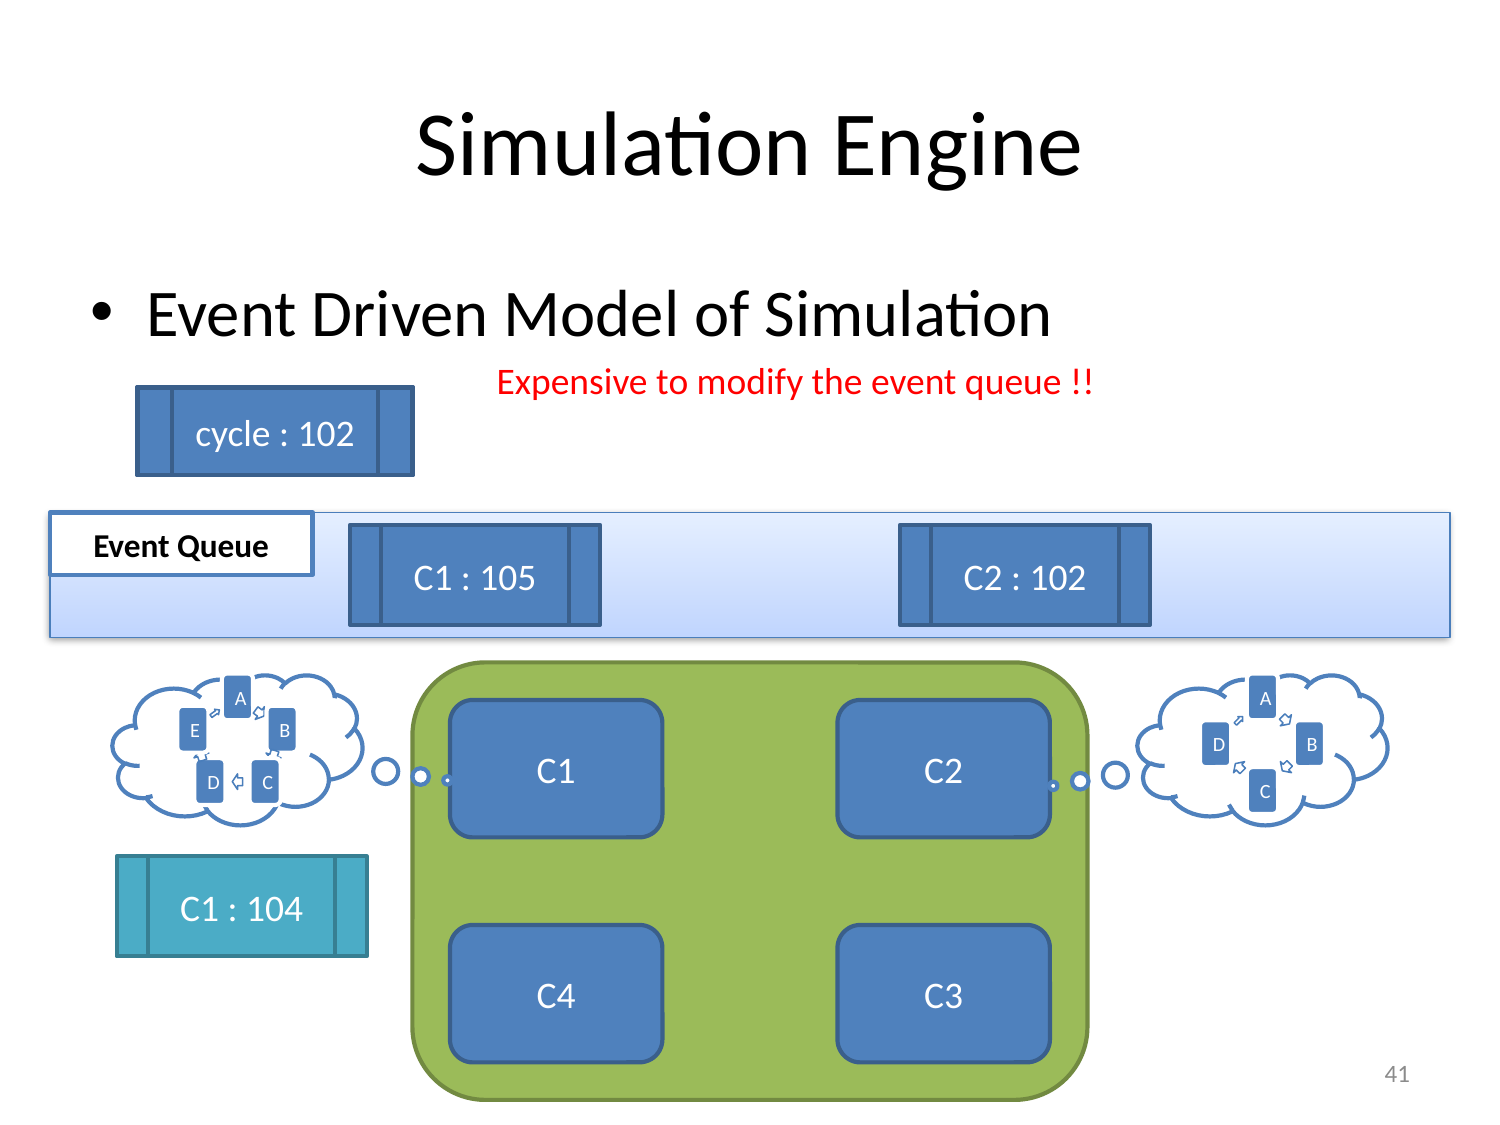

# Simulation Engine
Event Driven Model of Simulation
Expensive to modify the event queue !!
cycle : 100
cycle : 101
cycle : 102

Event Queue
C1 : 105
C2 : 102
A
B
C
E
D
A
B
C
D

C1
C2
C1 : 104
C4
C3
41